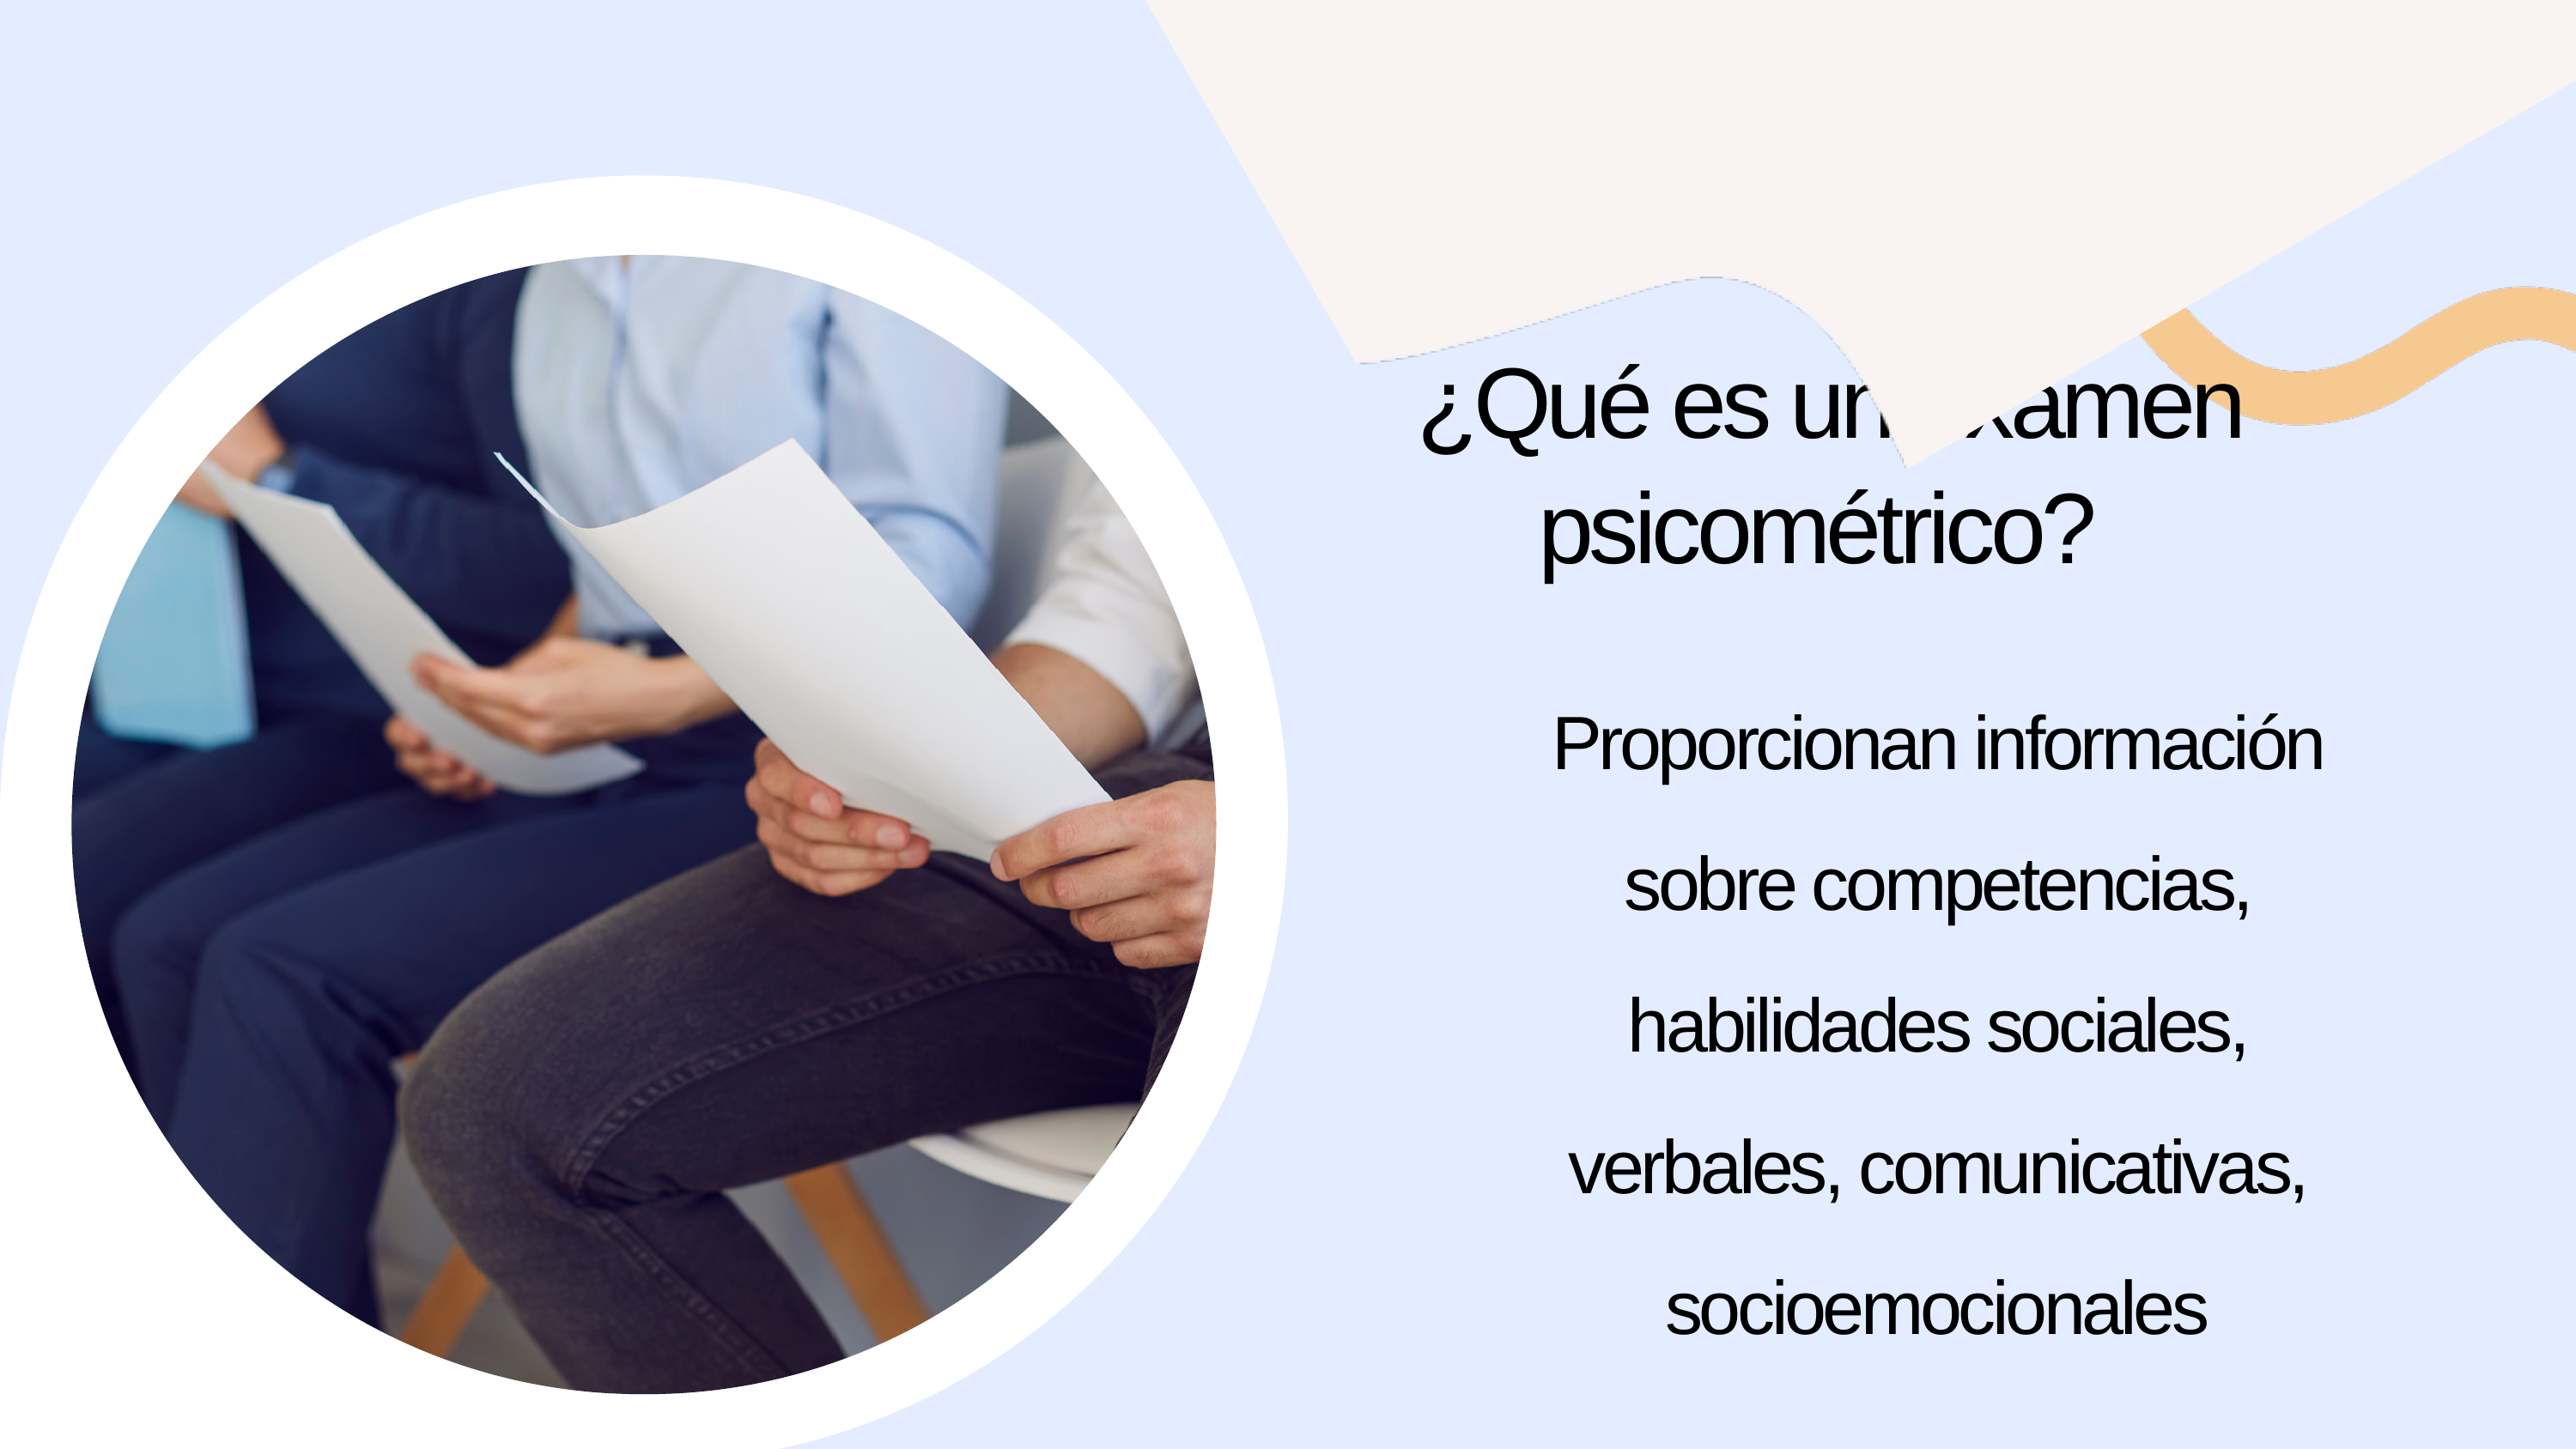

¿Qué es un examen psicométrico?

Proporcionan información sobre competencias, habilidades sociales, verbales, comunicativas, socioemocionales